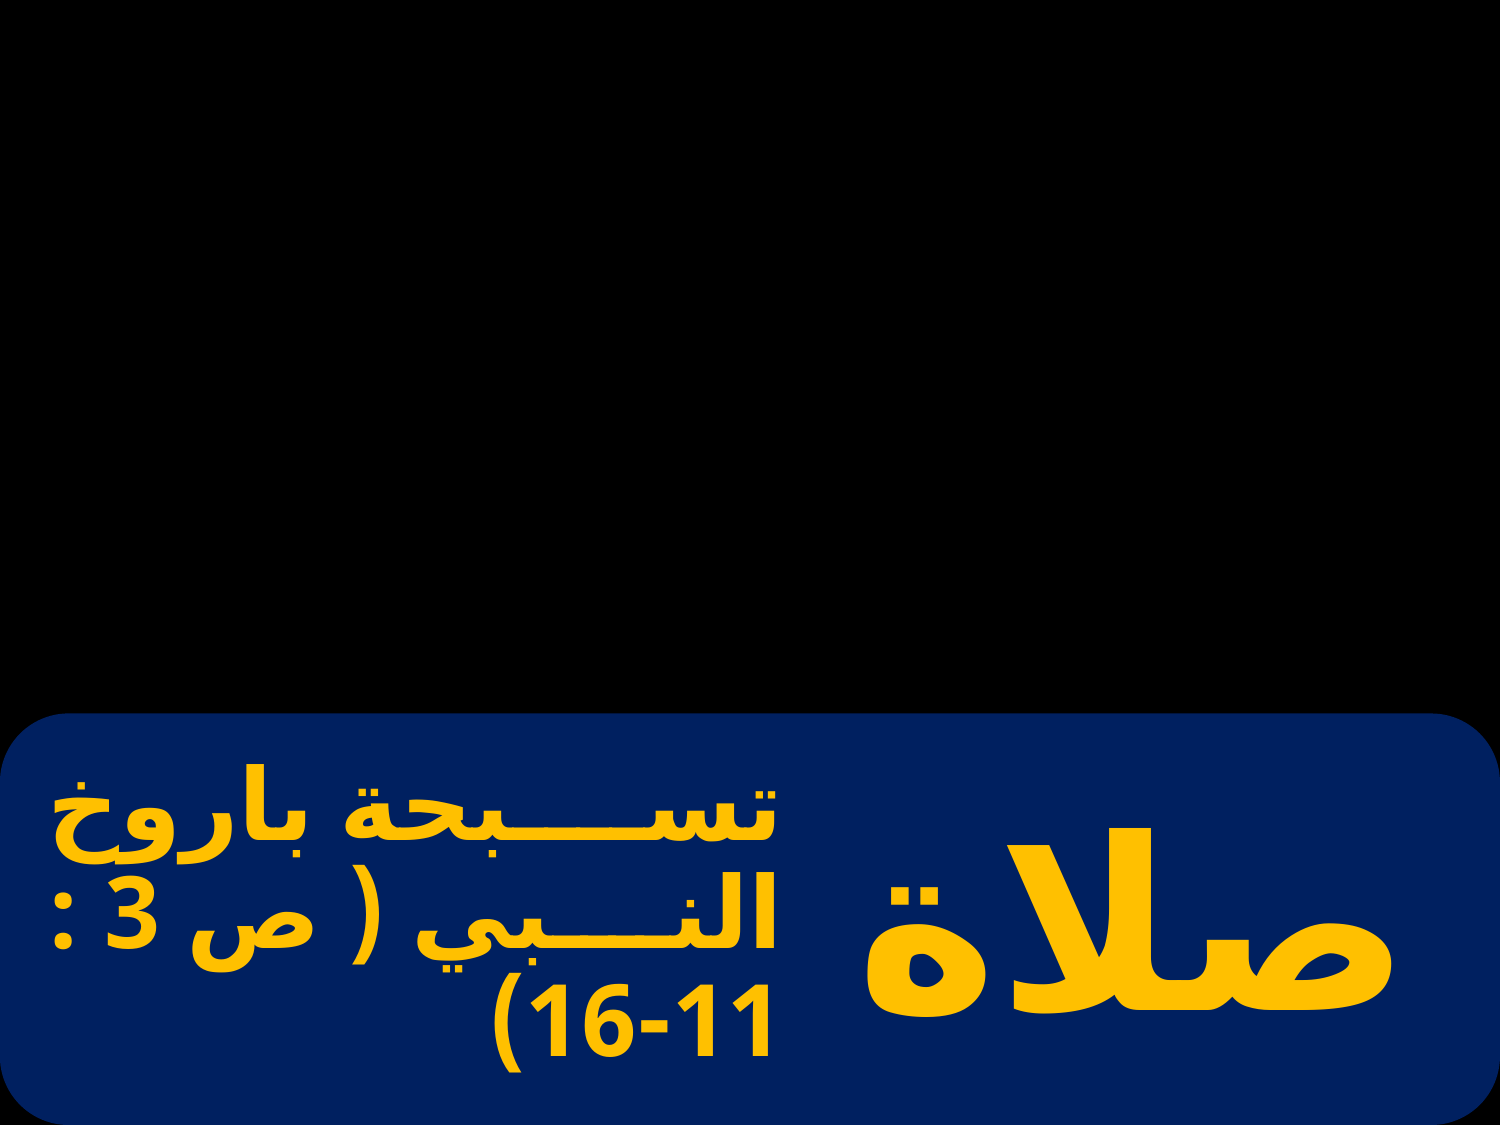

# تسبحة باروخ النبي ( ص 3 : 11-16)